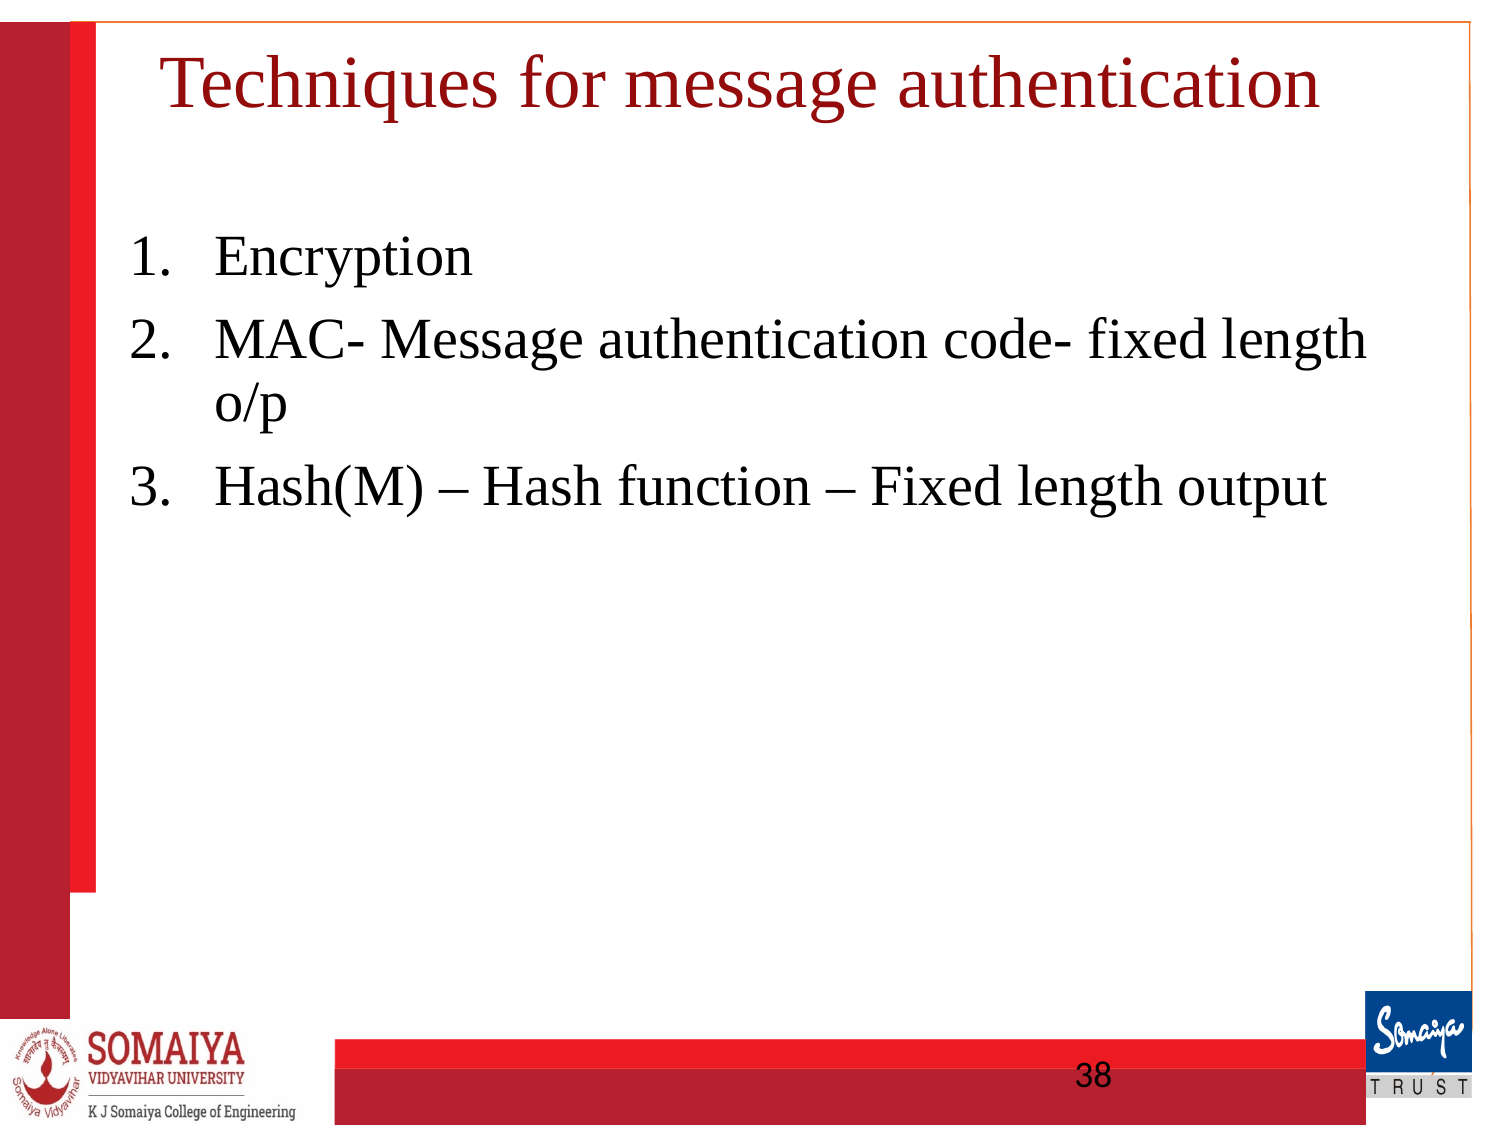

# Techniques for message authentication
Encryption
MAC- Message authentication code- fixed length o/p
Hash(M) – Hash function – Fixed length output
38